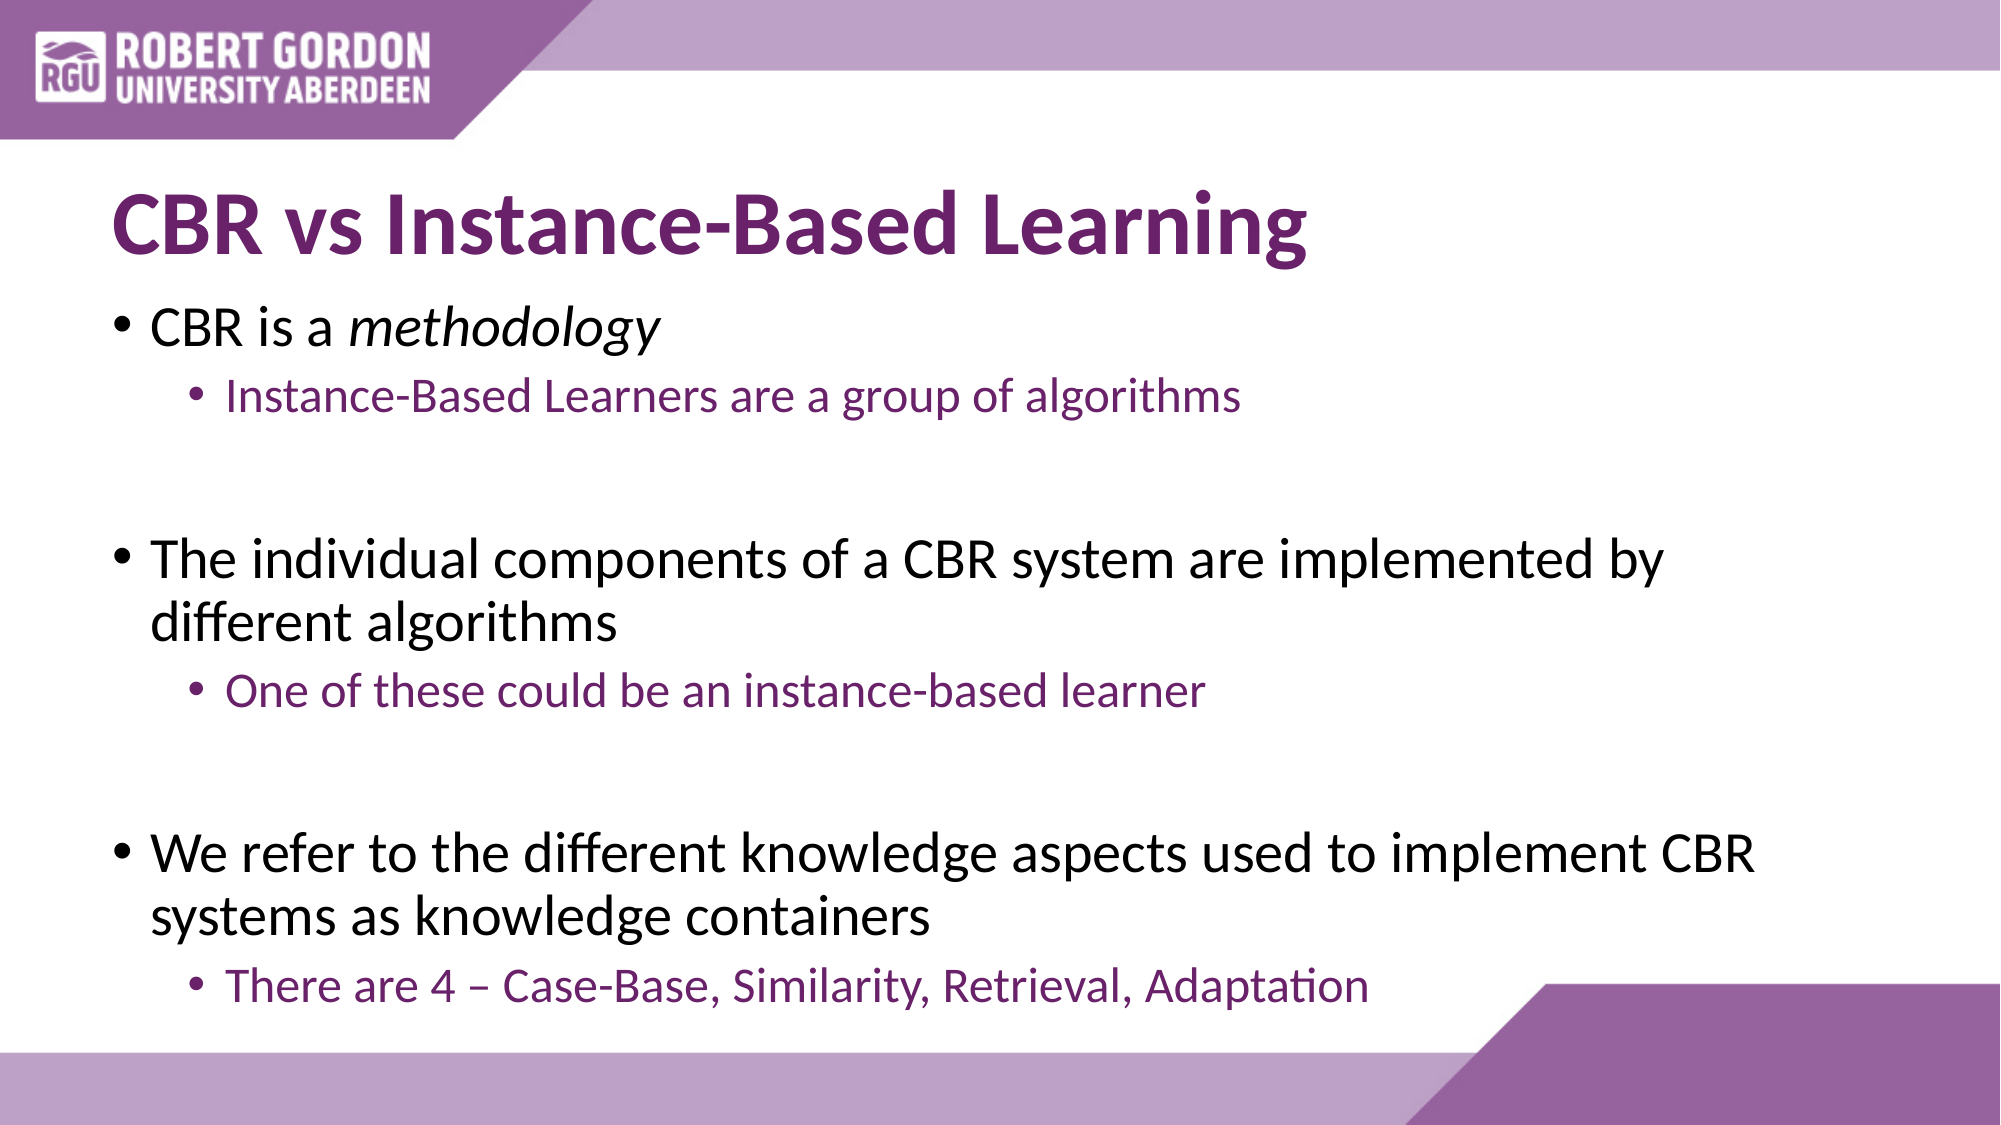

# CBR vs Instance-Based Learning
CBR is a methodology
Instance-Based Learners are a group of algorithms

The individual components of a CBR system are implemented by different algorithms
One of these could be an instance-based learner

We refer to the different knowledge aspects used to implement CBR systems as knowledge containers
There are 4 – Case-Base, Similarity, Retrieval, Adaptation